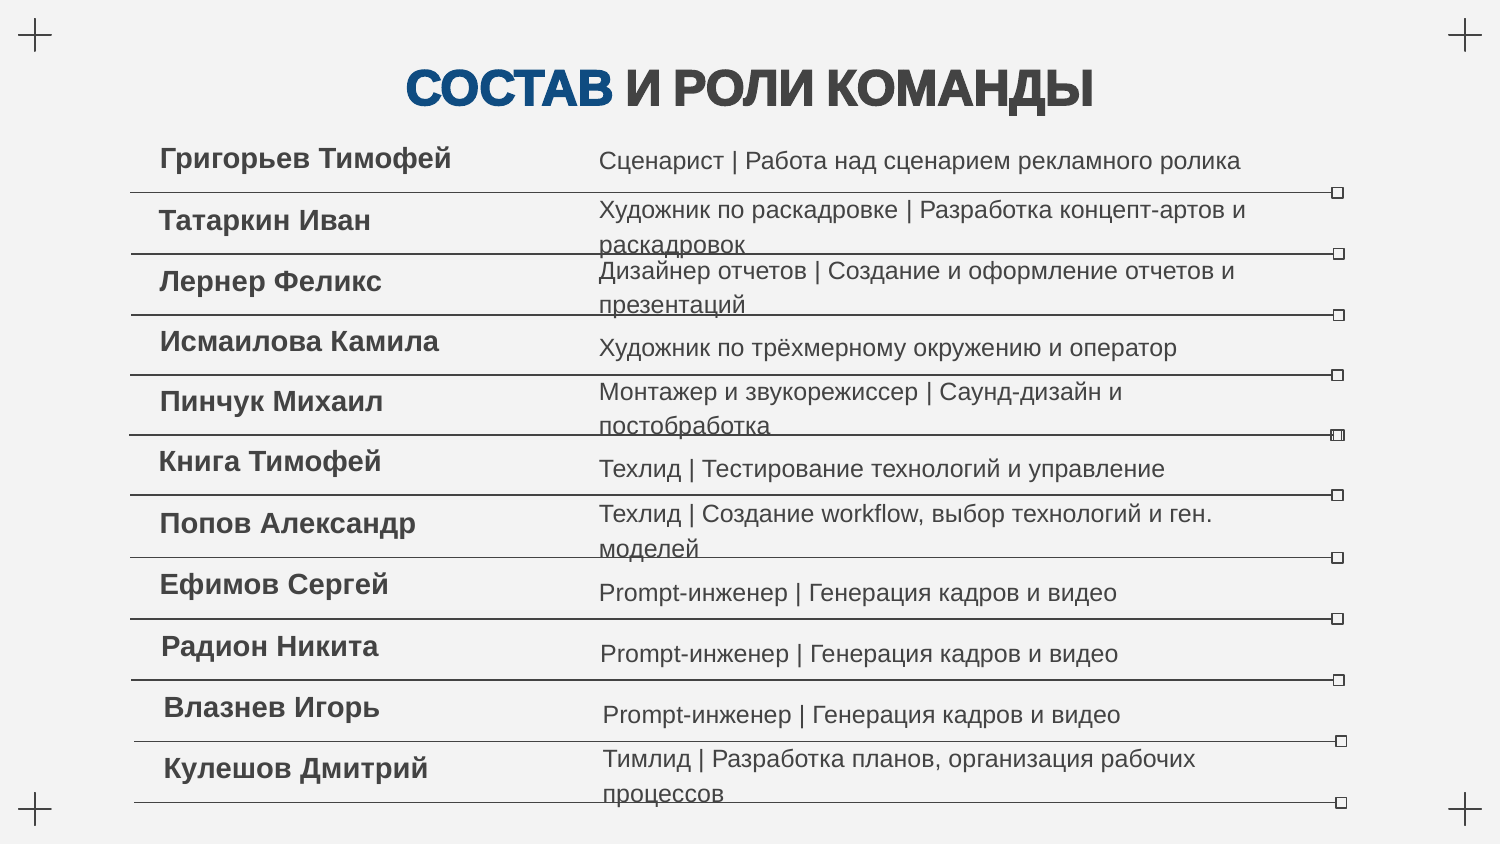

# СОСТАВ И РОЛИ КОМАНДЫ
Сценарист | Работа над сценарием рекламного ролика
Григорьев Тимофей

Татаркин Иван
Художник по раскадровке | Разработка концепт-артов и раскадровок

Лернер Феликс
Дизайнер отчетов | Создание и оформление отчетов и презентаций

Исмаилова Камила
Художник по трёхмерному окружению и оператор

Пинчук Михаил
Монтажер и звукорежиссер | Саунд-дизайн и постобработка

Книга Тимофей
Техлид | Тестирование технологий и управление

Попов Александр
Техлид | Создание workflow, выбор технологий и ген. моделей

Ефимов Сергей
Prompt-инженер | Генерация кадров и видео

Радион Никита
Prompt-инженер | Генерация кадров и видео

Влазнев Игорь
Prompt-инженер | Генерация кадров и видео

Кулешов Дмитрий
Тимлид | Разработка планов, организация рабочих процессов